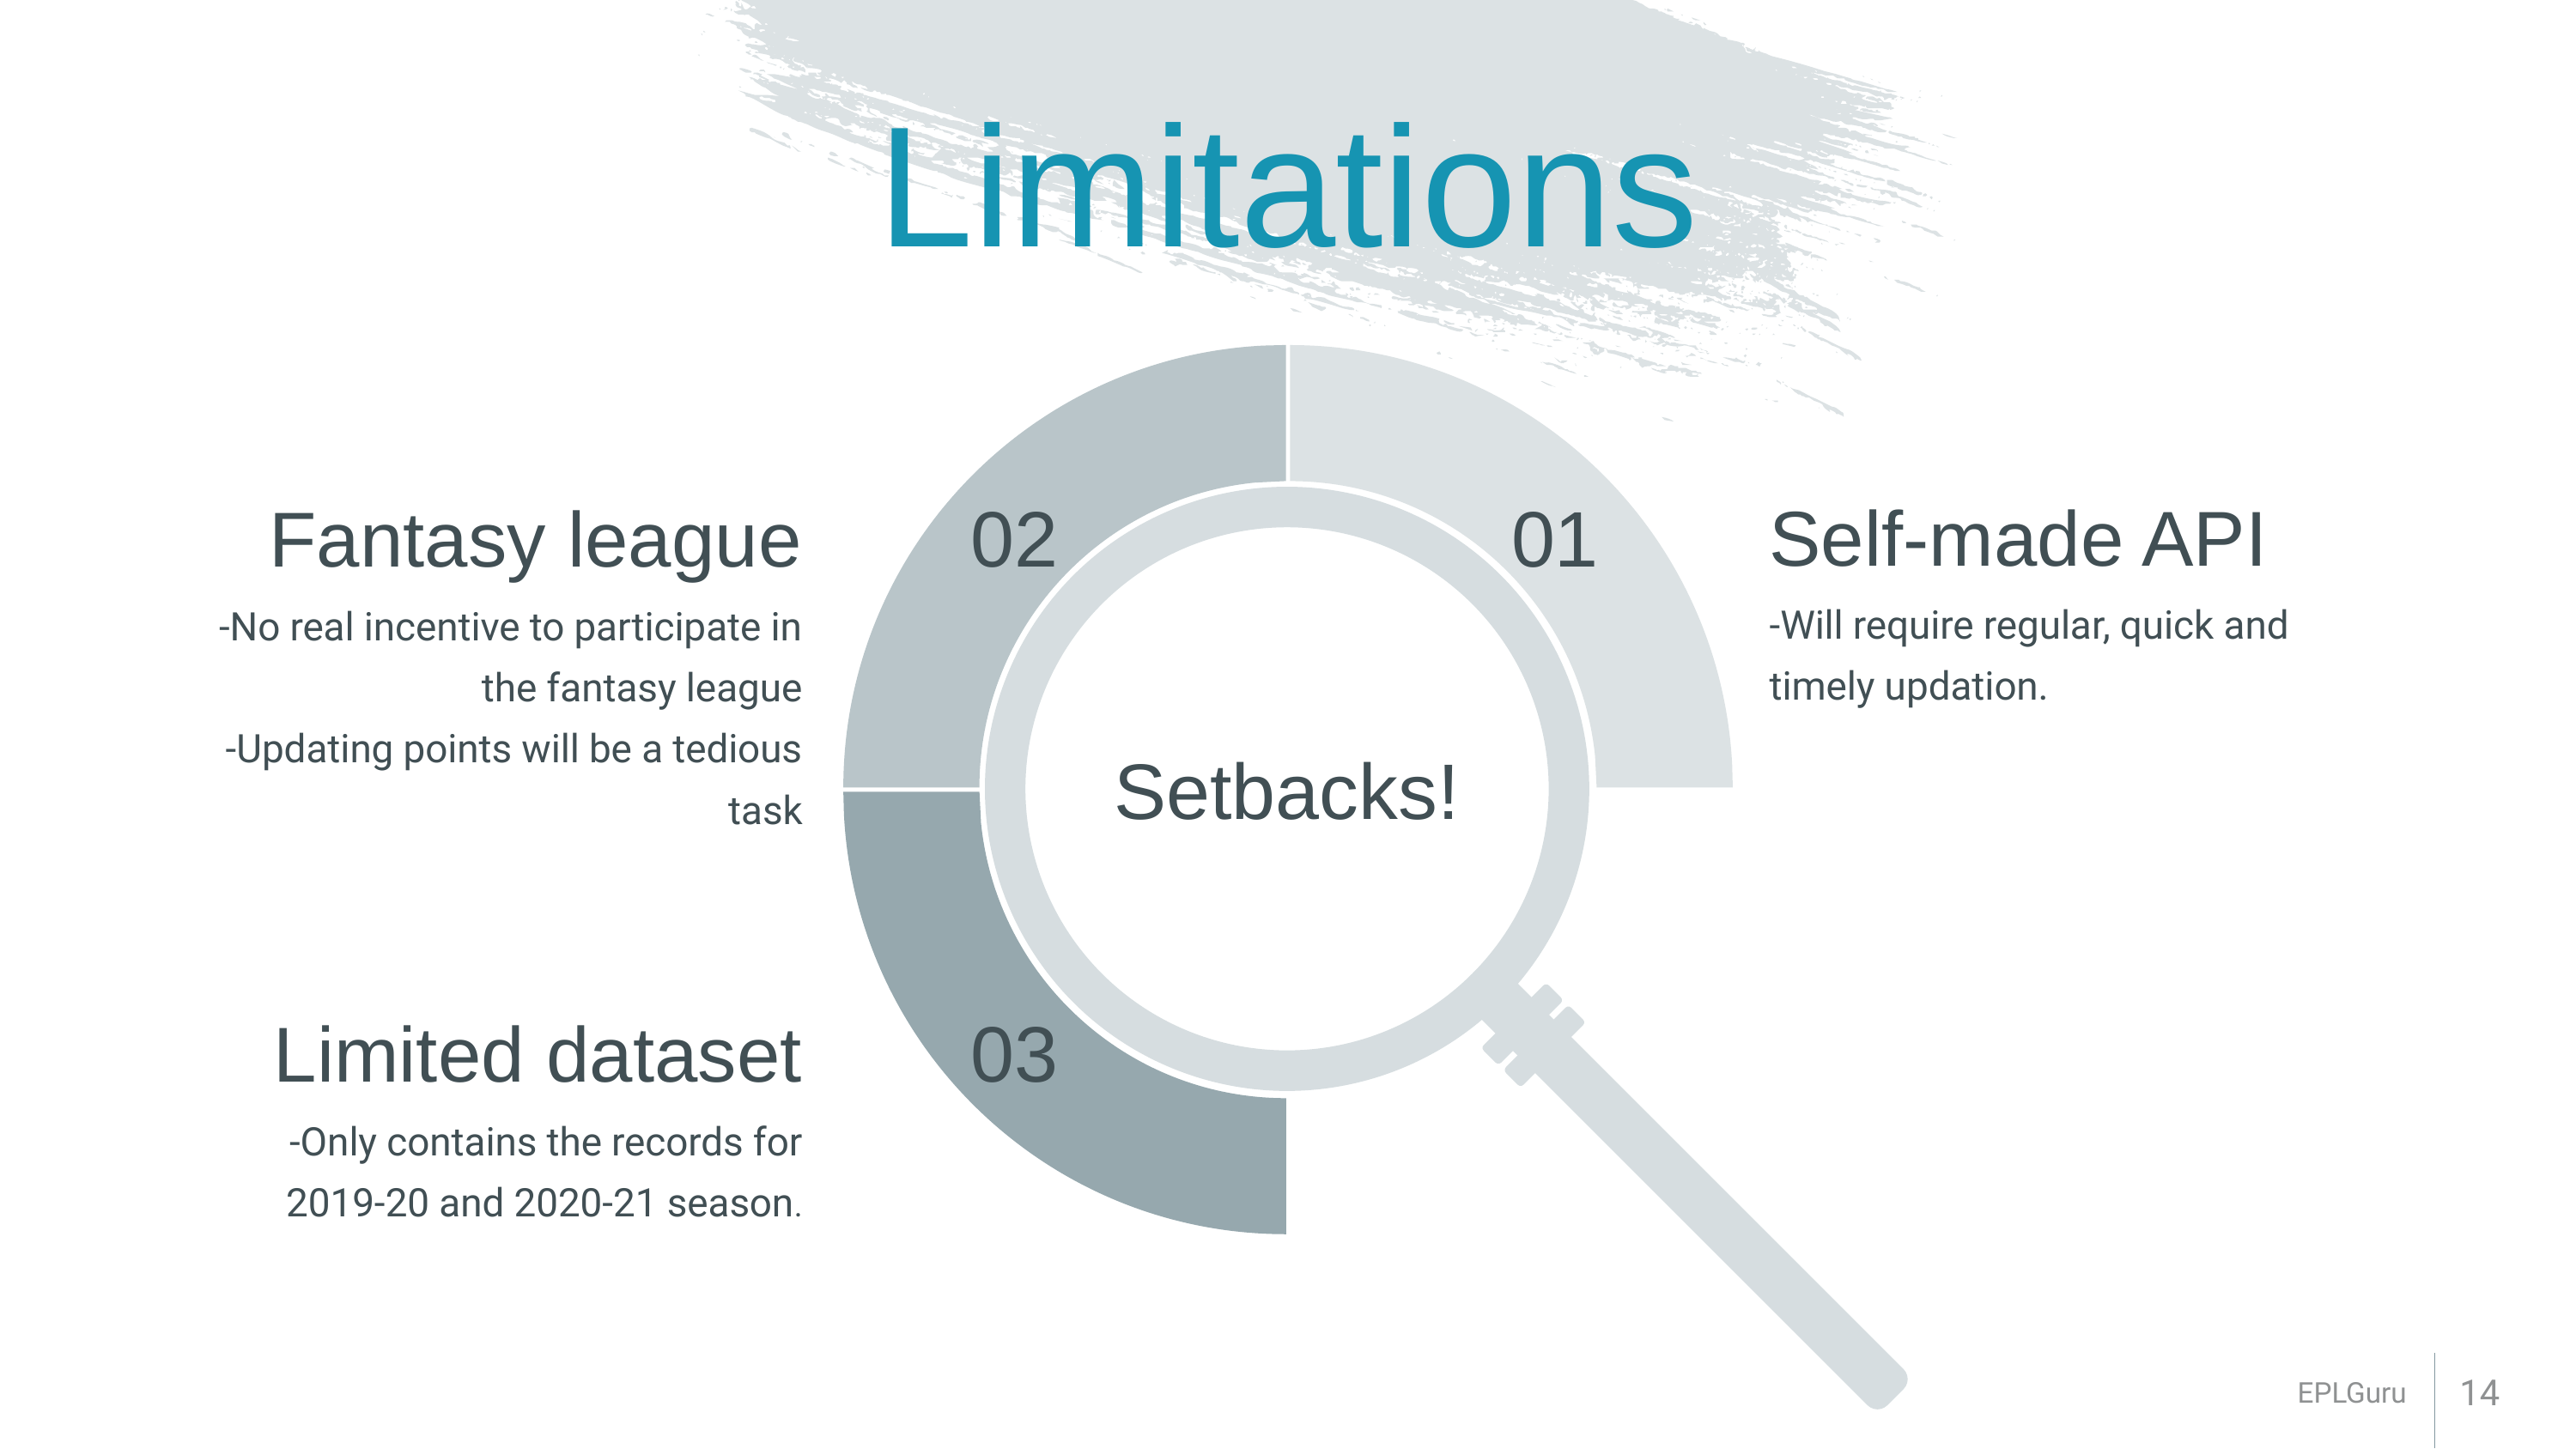

# Limitations
02
01
Self-made API
Fantasy league
-Will require regular, quick and timely updation.
-No real incentive to participate in the fantasy league
-Updating points will be a tedious task
Setbacks!
03
Limited dataset
-Only contains the records for 2019-20 and 2020-21 season.
14
EPLGuru